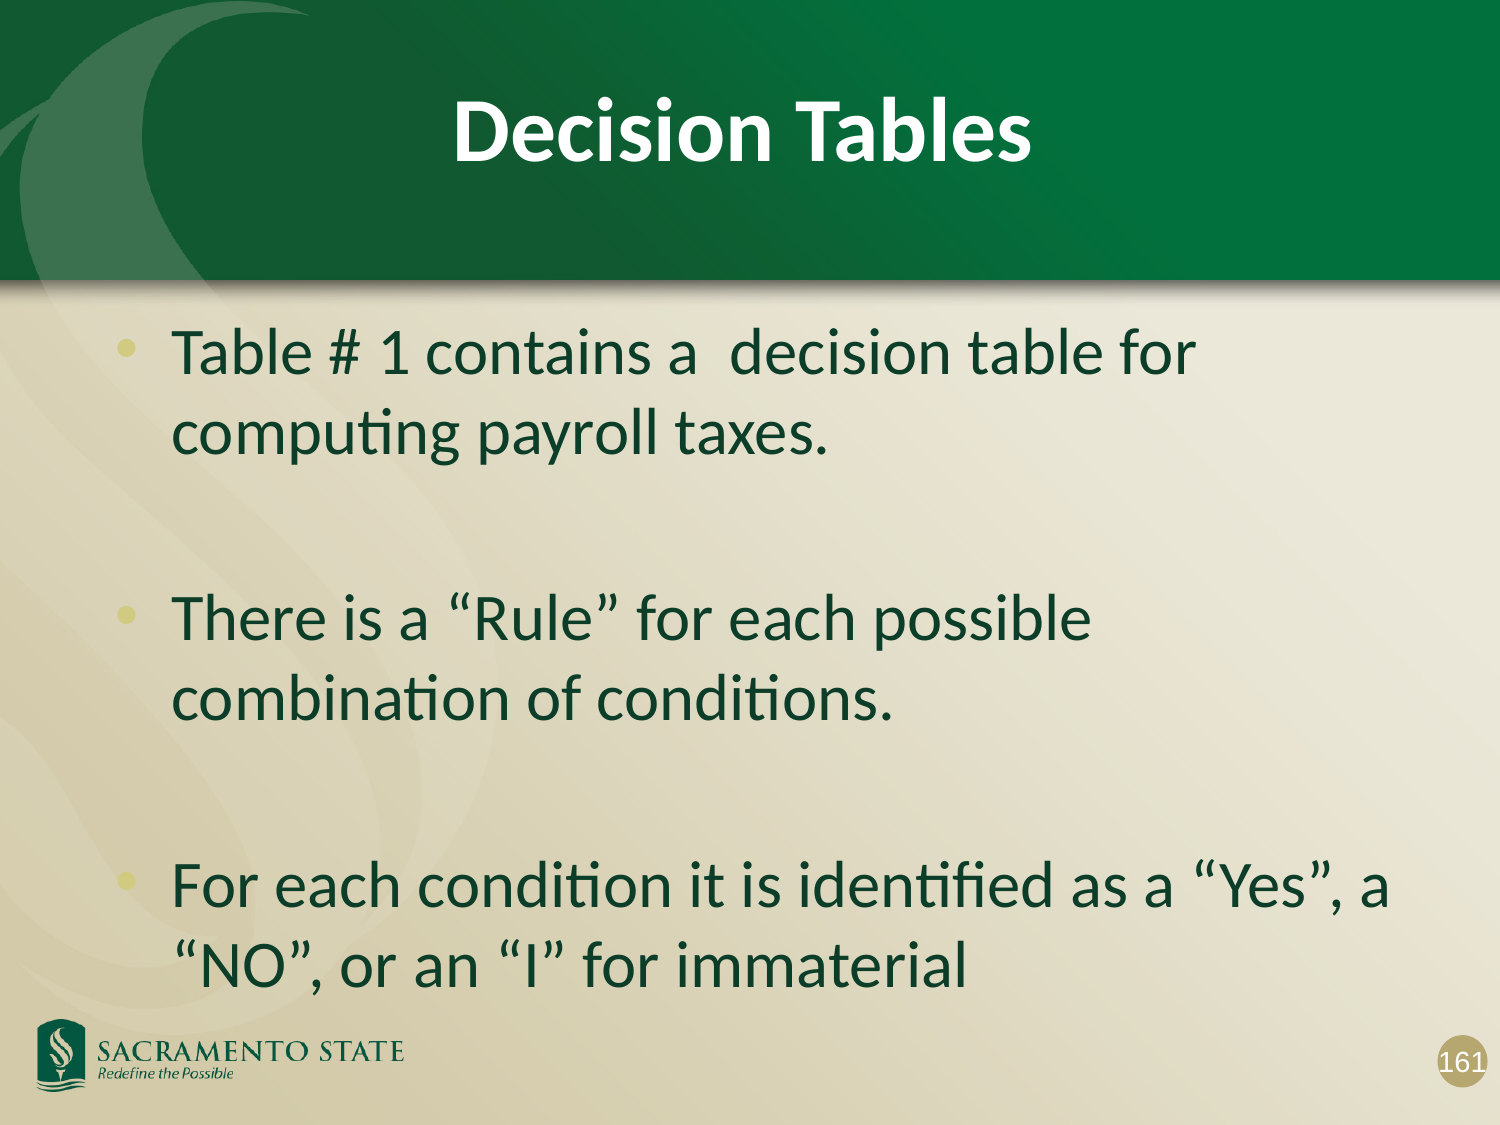

# Decision Tables
Table # 1 contains a  decision table for computing payroll taxes.

There is a “Rule” for each possible combination of conditions.

For each condition it is identified as a “Yes”, a “NO”, or an “I” for immaterial
161